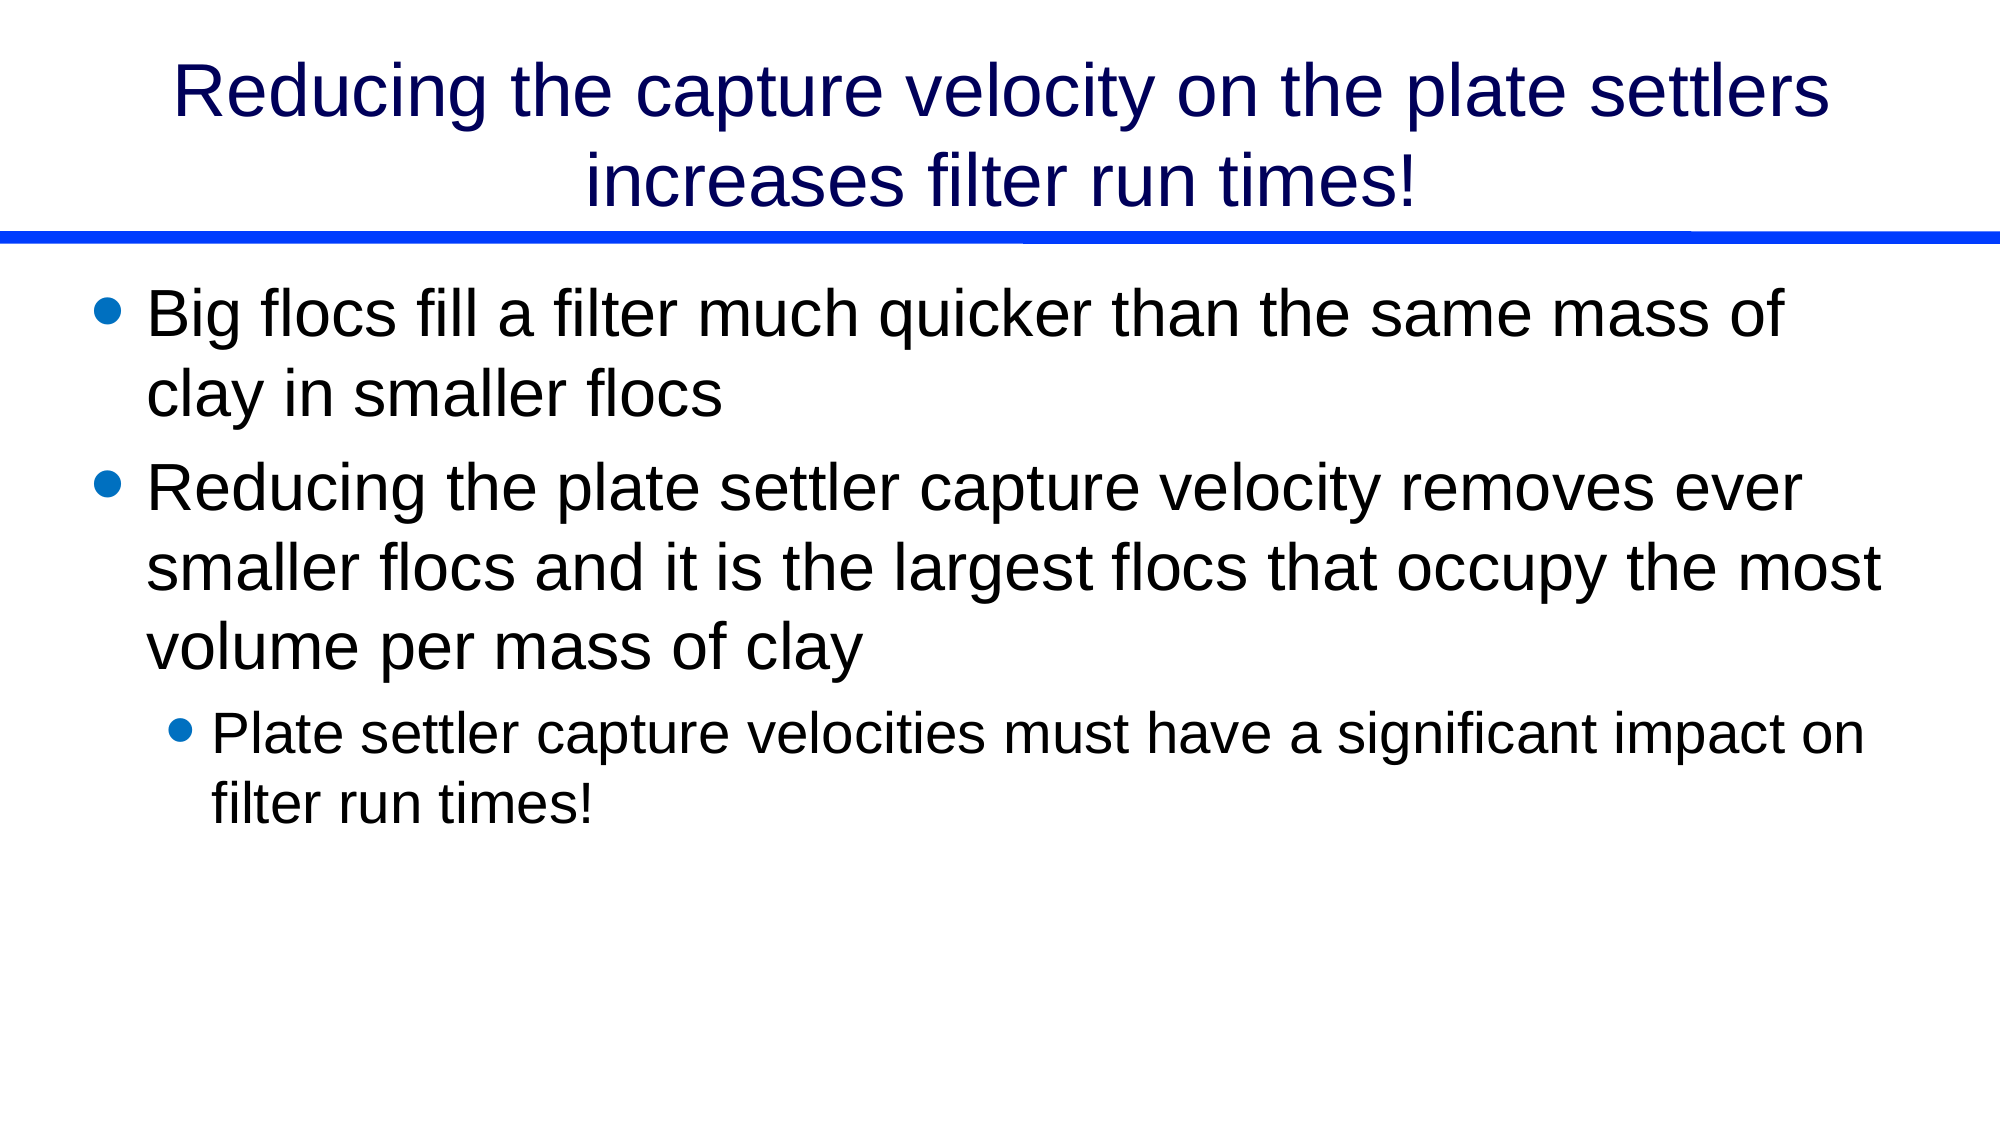

# Reducing the capture velocity on the plate settlers increases filter run times!
Big flocs fill a filter much quicker than the same mass of clay in smaller flocs
Reducing the plate settler capture velocity removes ever smaller flocs and it is the largest flocs that occupy the most volume per mass of clay
Plate settler capture velocities must have a significant impact on filter run times!